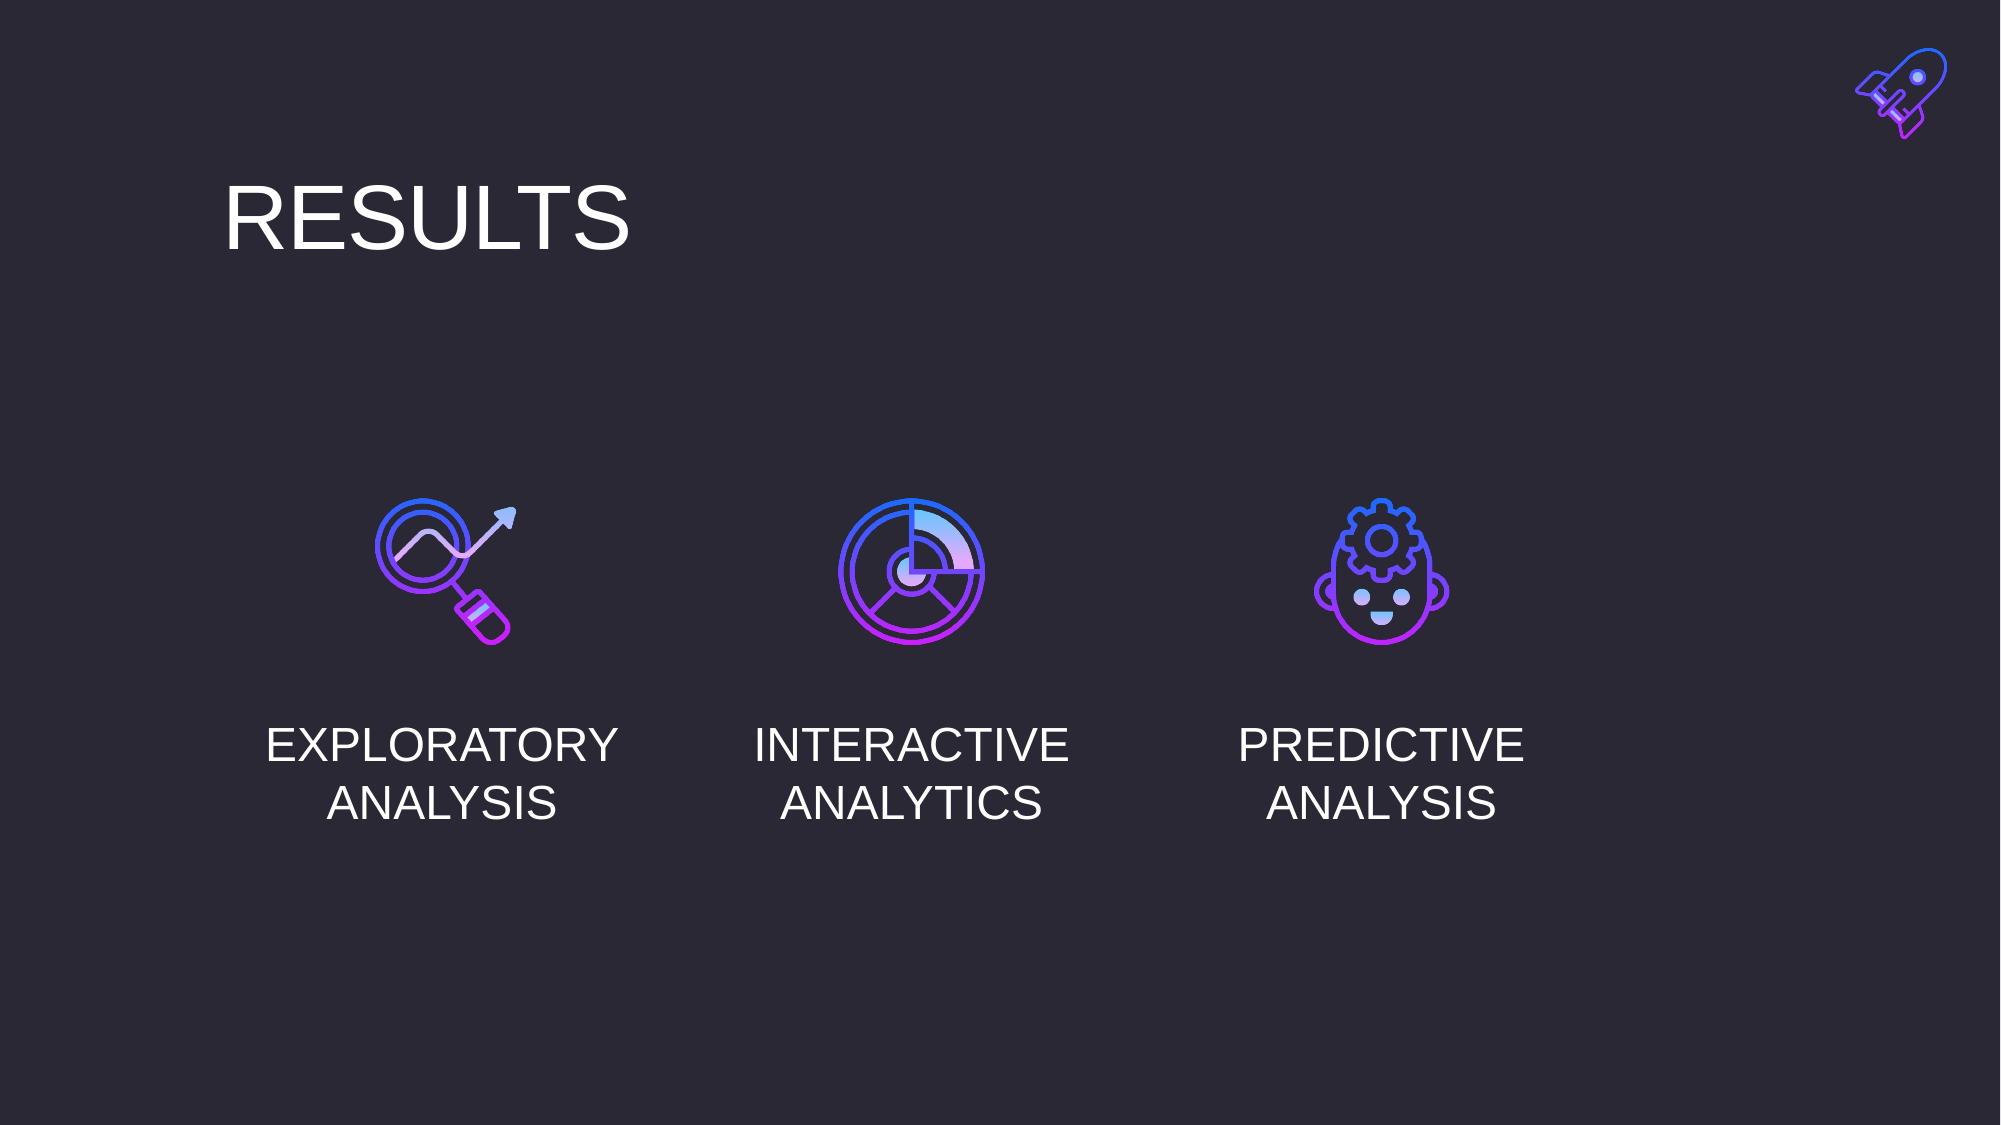

# RESULTS
EXPLORATORY ANALYSIS
INTERACTIVE ANALYTICS
PREDICTIVE ANALYSIS